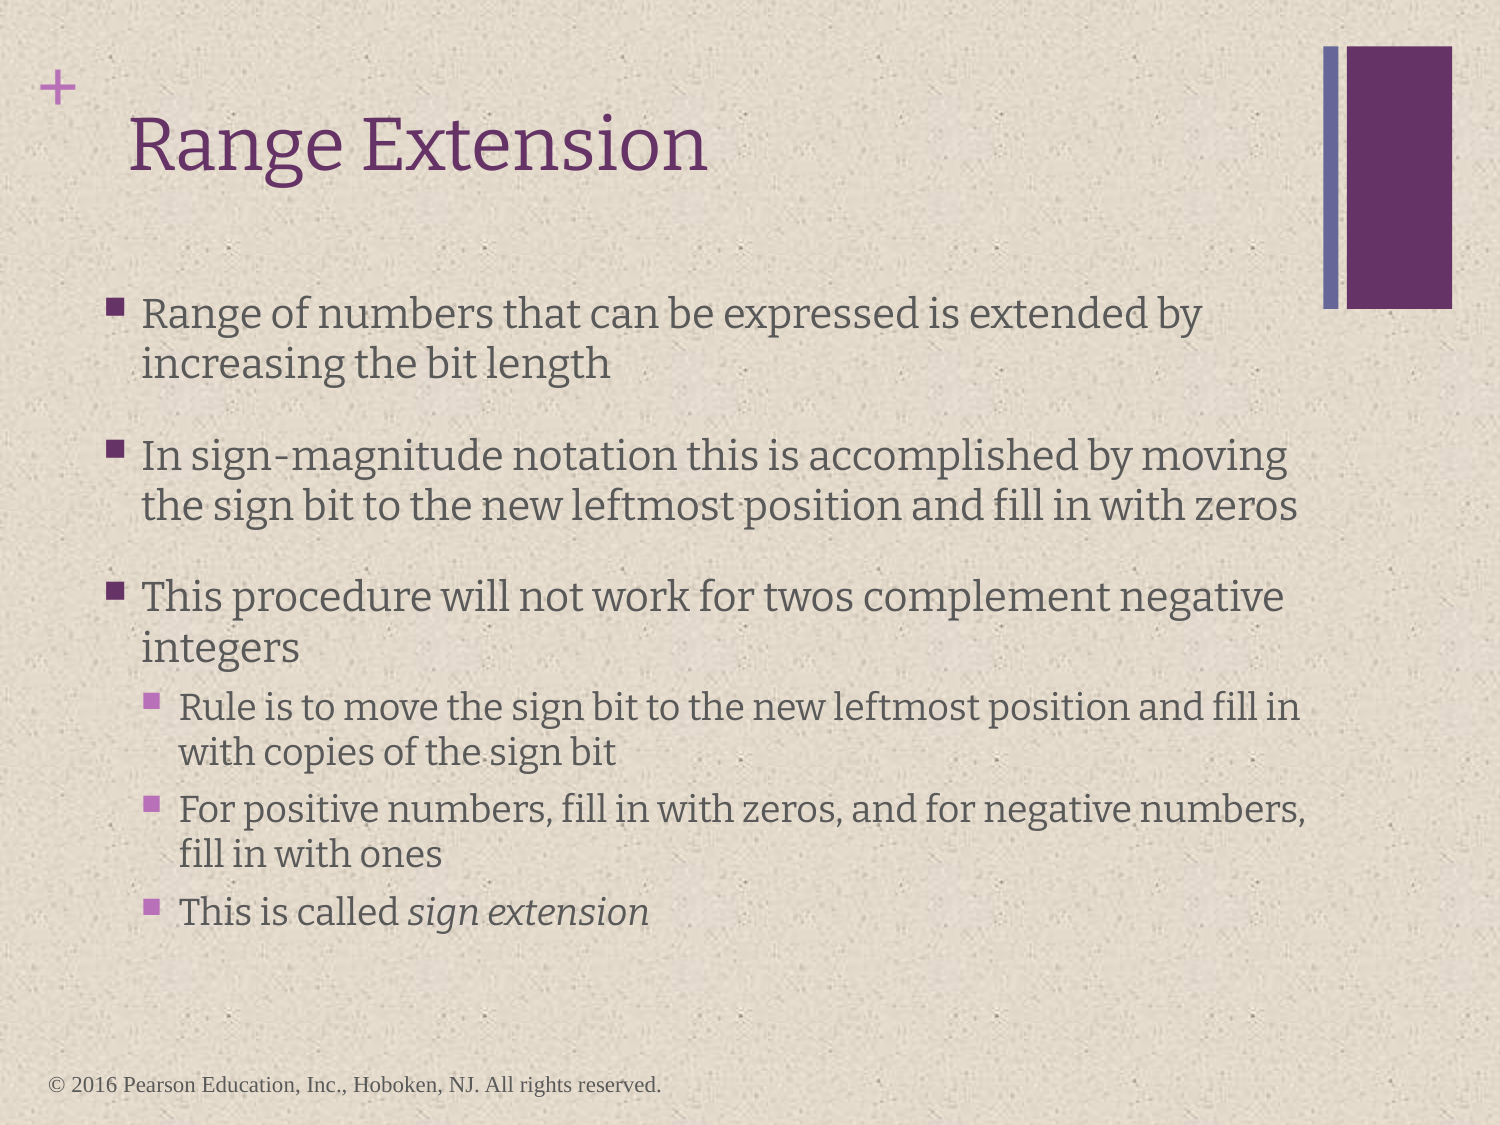

# Range Extension
Range of numbers that can be expressed is extended by increasing the bit length
In sign-magnitude notation this is accomplished by moving the sign bit to the new leftmost position and fill in with zeros
This procedure will not work for twos complement negative integers
Rule is to move the sign bit to the new leftmost position and fill in with copies of the sign bit
For positive numbers, fill in with zeros, and for negative numbers, fill in with ones
This is called sign extension

© 2016 Pearson Education, Inc., Hoboken, NJ. All rights reserved.